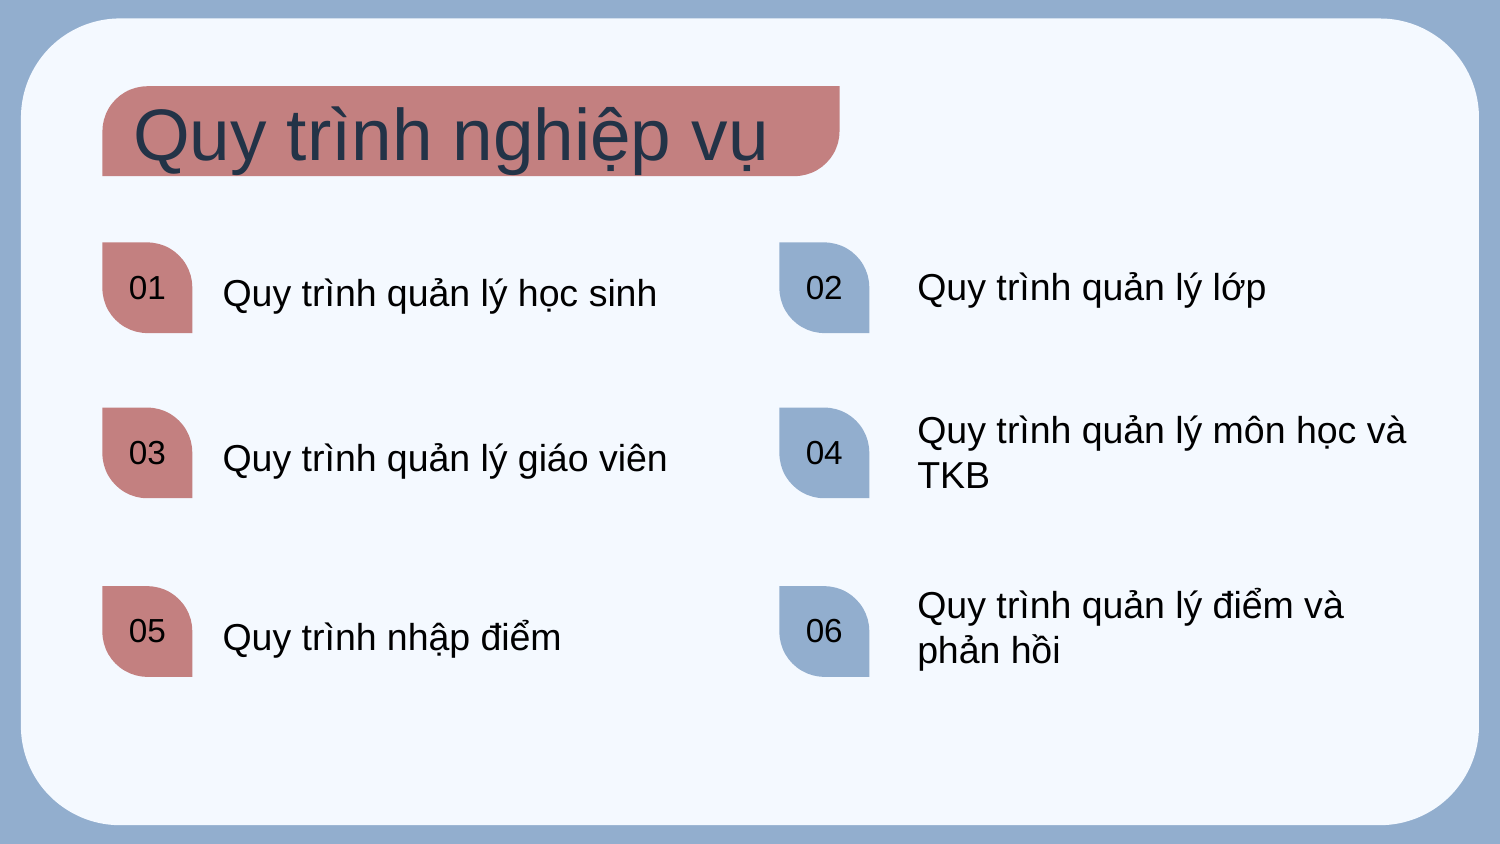

# Quy trình nghiệp vụ

Quy trình quản lý lớp

02
Quy trình quản lý học sinh
01

04
Quy trình quản lý giáo viên
03
Quy trình quản lý môn học và TKB

06
Quy trình nhập điểm
05
Quy trình quản lý điểm và phản hồi